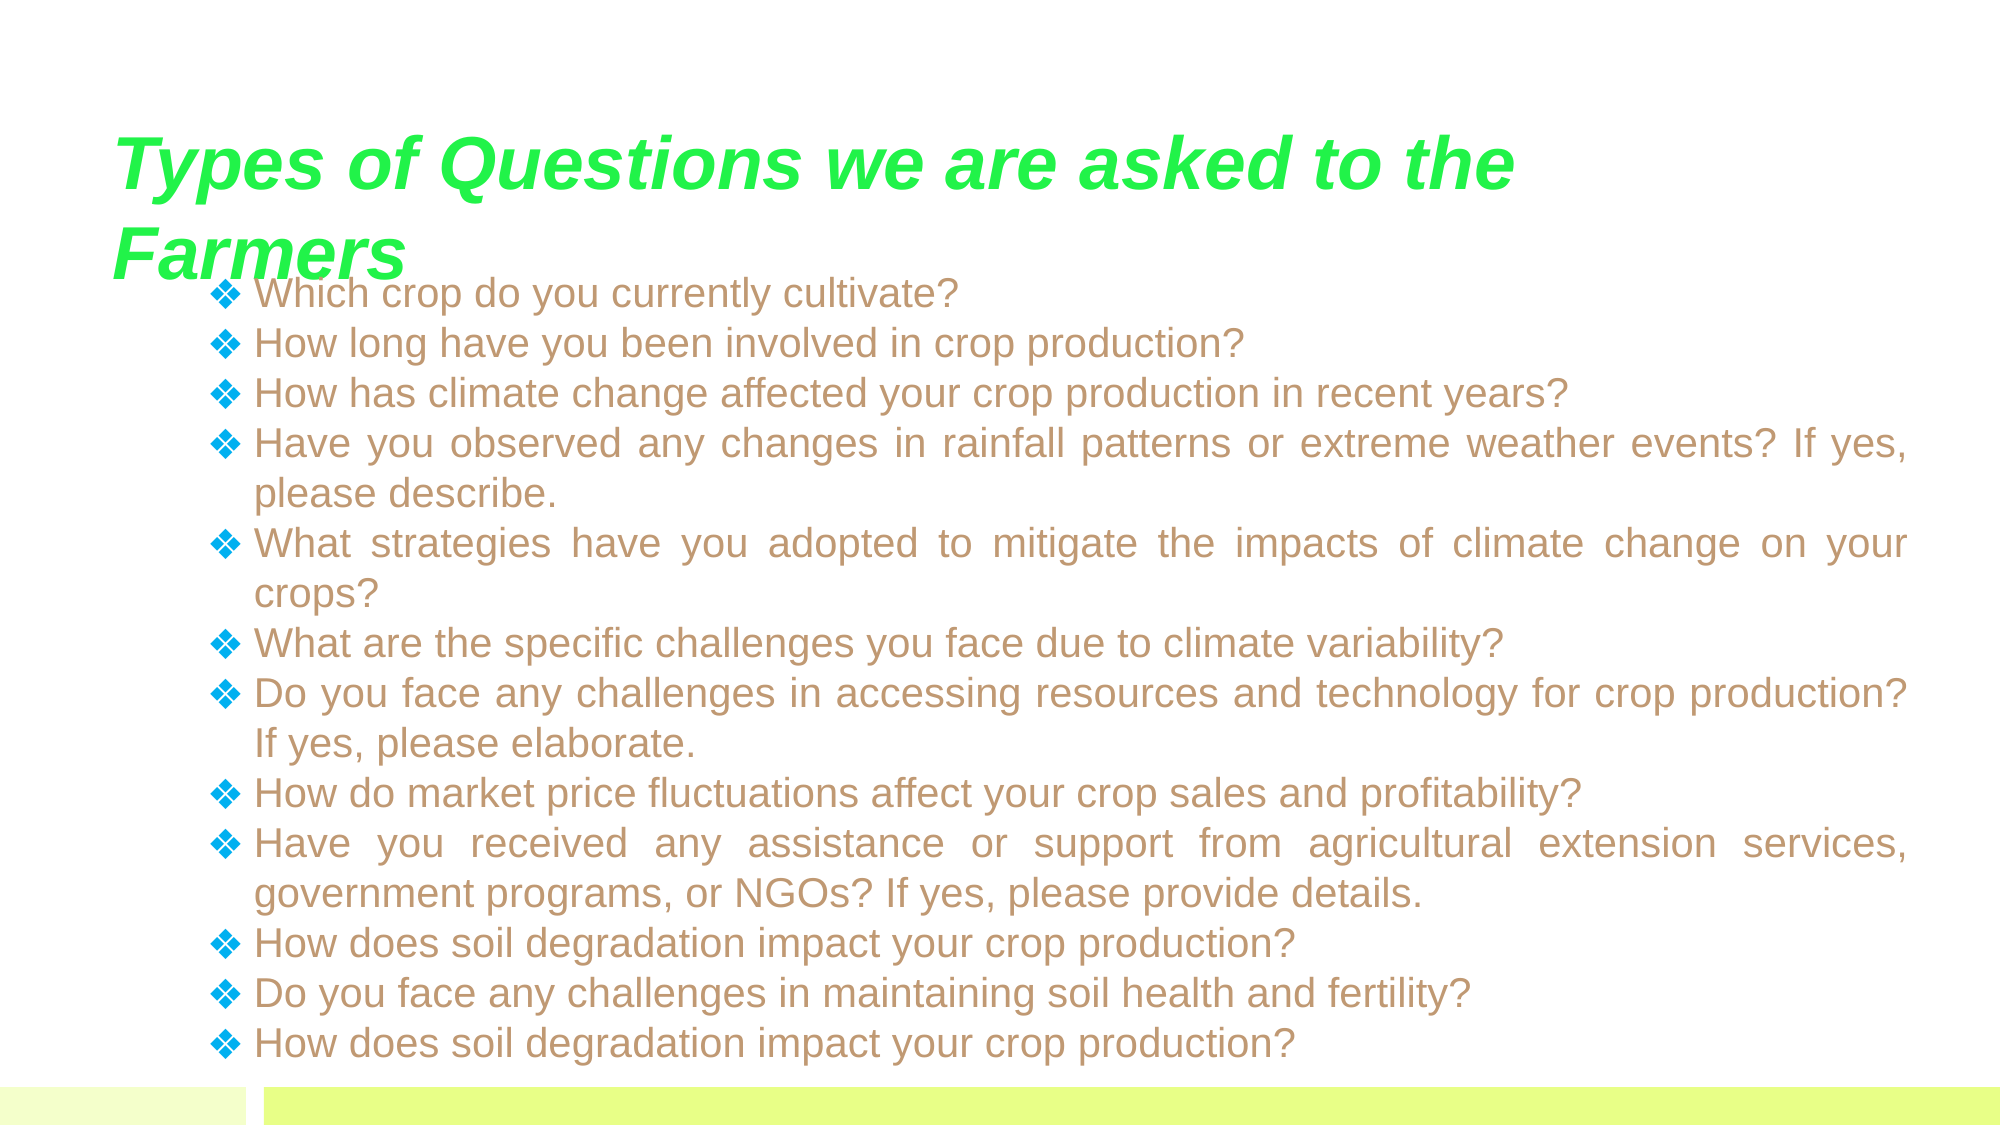

Types of Questions we are asked to the Farmers

Which crop do you currently cultivate?
How long have you been involved in crop production?
How has climate change affected your crop production in recent years?
Have you observed any changes in rainfall patterns or extreme weather events? If yes, please describe.
What strategies have you adopted to mitigate the impacts of climate change on your crops?
What are the specific challenges you face due to climate variability?
Do you face any challenges in accessing resources and technology for crop production? If yes, please elaborate.
How do market price fluctuations affect your crop sales and profitability?
Have you received any assistance or support from agricultural extension services, government programs, or NGOs? If yes, please provide details.
How does soil degradation impact your crop production?
Do you face any challenges in maintaining soil health and fertility?
How does soil degradation impact your crop production?